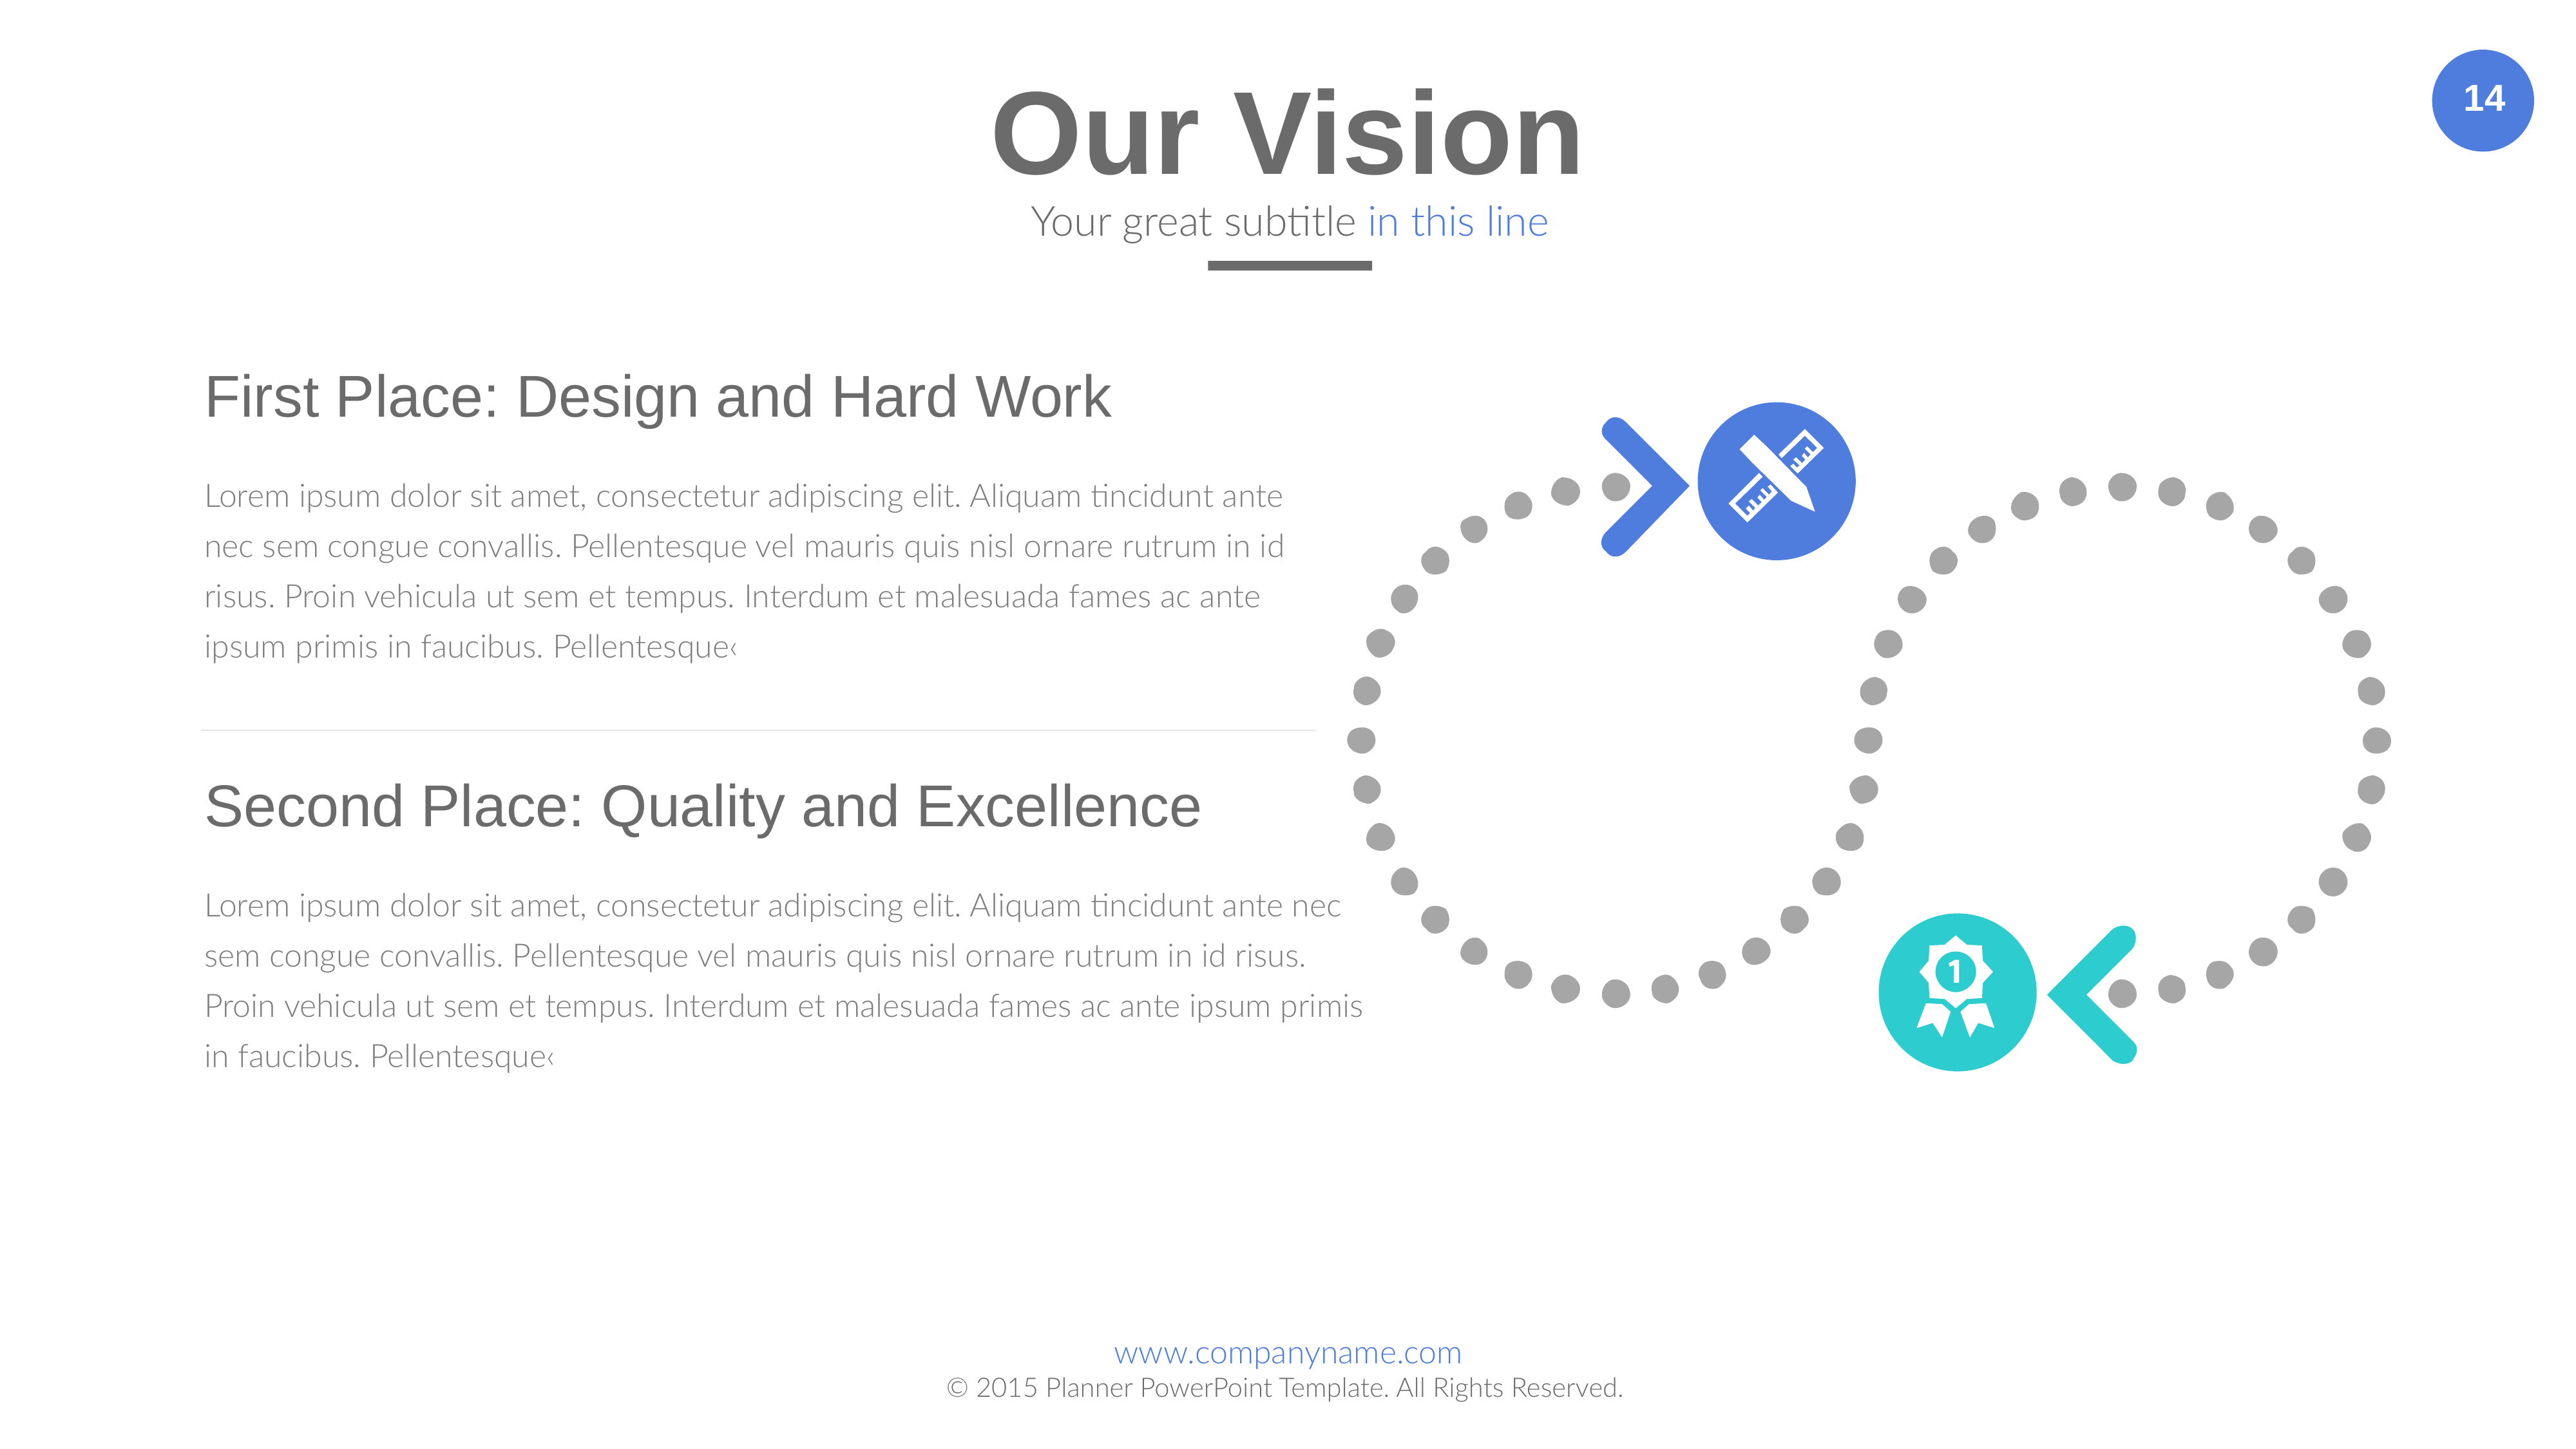

Our Vision
Your great subtitle in this line

First Place: Design and Hard Work

Lorem ipsum dolor sit amet, consectetur adipiscing elit. Aliquam tincidunt ante nec sem congue convallis. Pellentesque vel mauris quis nisl ornare rutrum in id risus. Proin vehicula ut sem et tempus. Interdum et malesuada fames ac ante ipsum primis in faucibus. Pellentesque‹

Second Place: Quality and Excellence
Lorem ipsum dolor sit amet, consectetur adipiscing elit. Aliquam tincidunt ante nec sem congue convallis. Pellentesque vel mauris quis nisl ornare rutrum in id risus. Proin vehicula ut sem et tempus. Interdum et malesuada fames ac ante ipsum primis in faucibus. Pellentesque‹